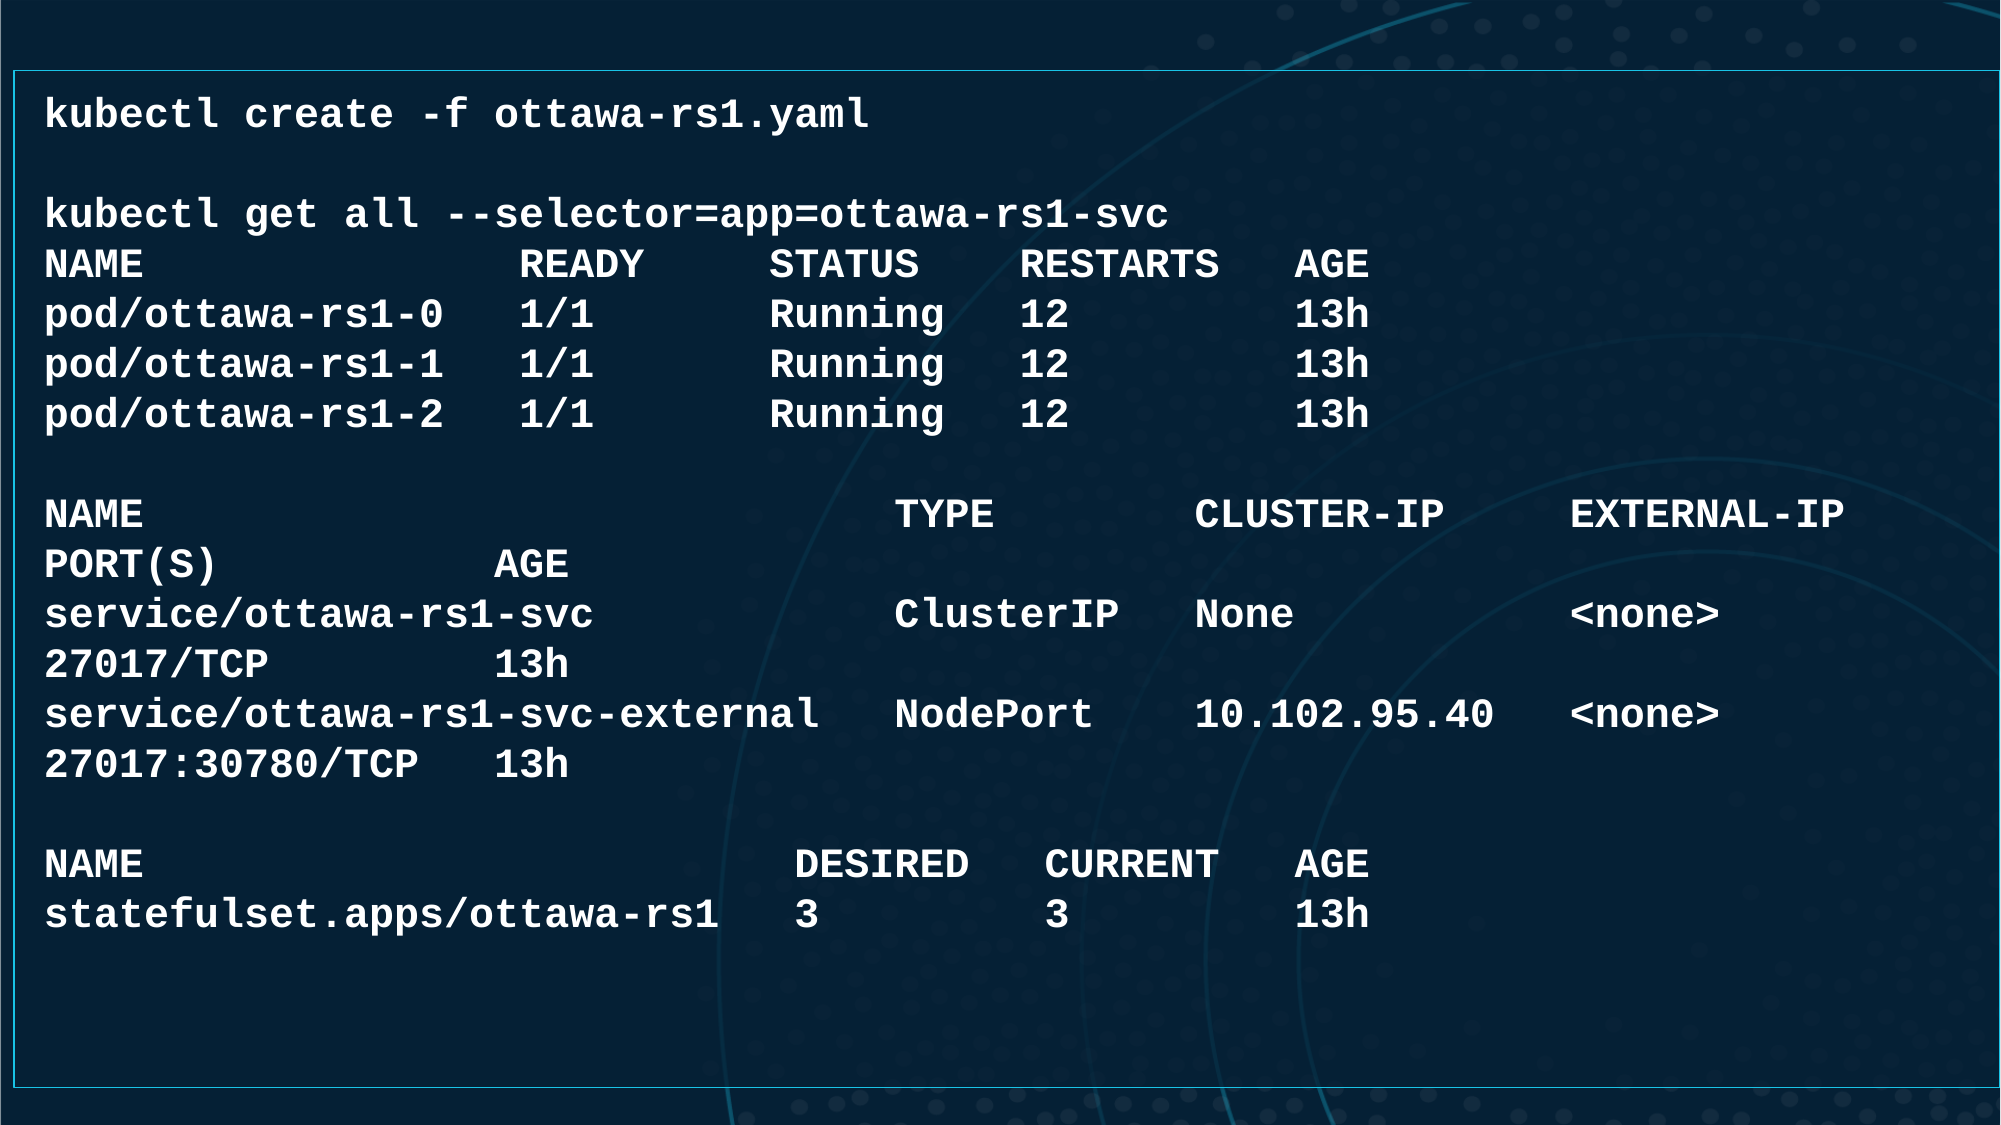

kubectl create -f ottawa-rs1.yaml

kubectl get all --selector=app=ottawa-rs1-svc
NAME               READY     STATUS    RESTARTS   AGE
pod/ottawa-rs1-0   1/1       Running   12         13h
pod/ottawa-rs1-1   1/1       Running   12         13h
pod/ottawa-rs1-2   1/1       Running   12         13h
NAME                              TYPE        CLUSTER-IP     EXTERNAL-IP   PORT(S)           AGE
service/ottawa-rs1-svc            ClusterIP   None           <none>        27017/TCP         13h
service/ottawa-rs1-svc-external   NodePort    10.102.95.40   <none>        27017:30780/TCP   13h
NAME                          DESIRED   CURRENT   AGE
statefulset.apps/ottawa-rs1   3         3         13h